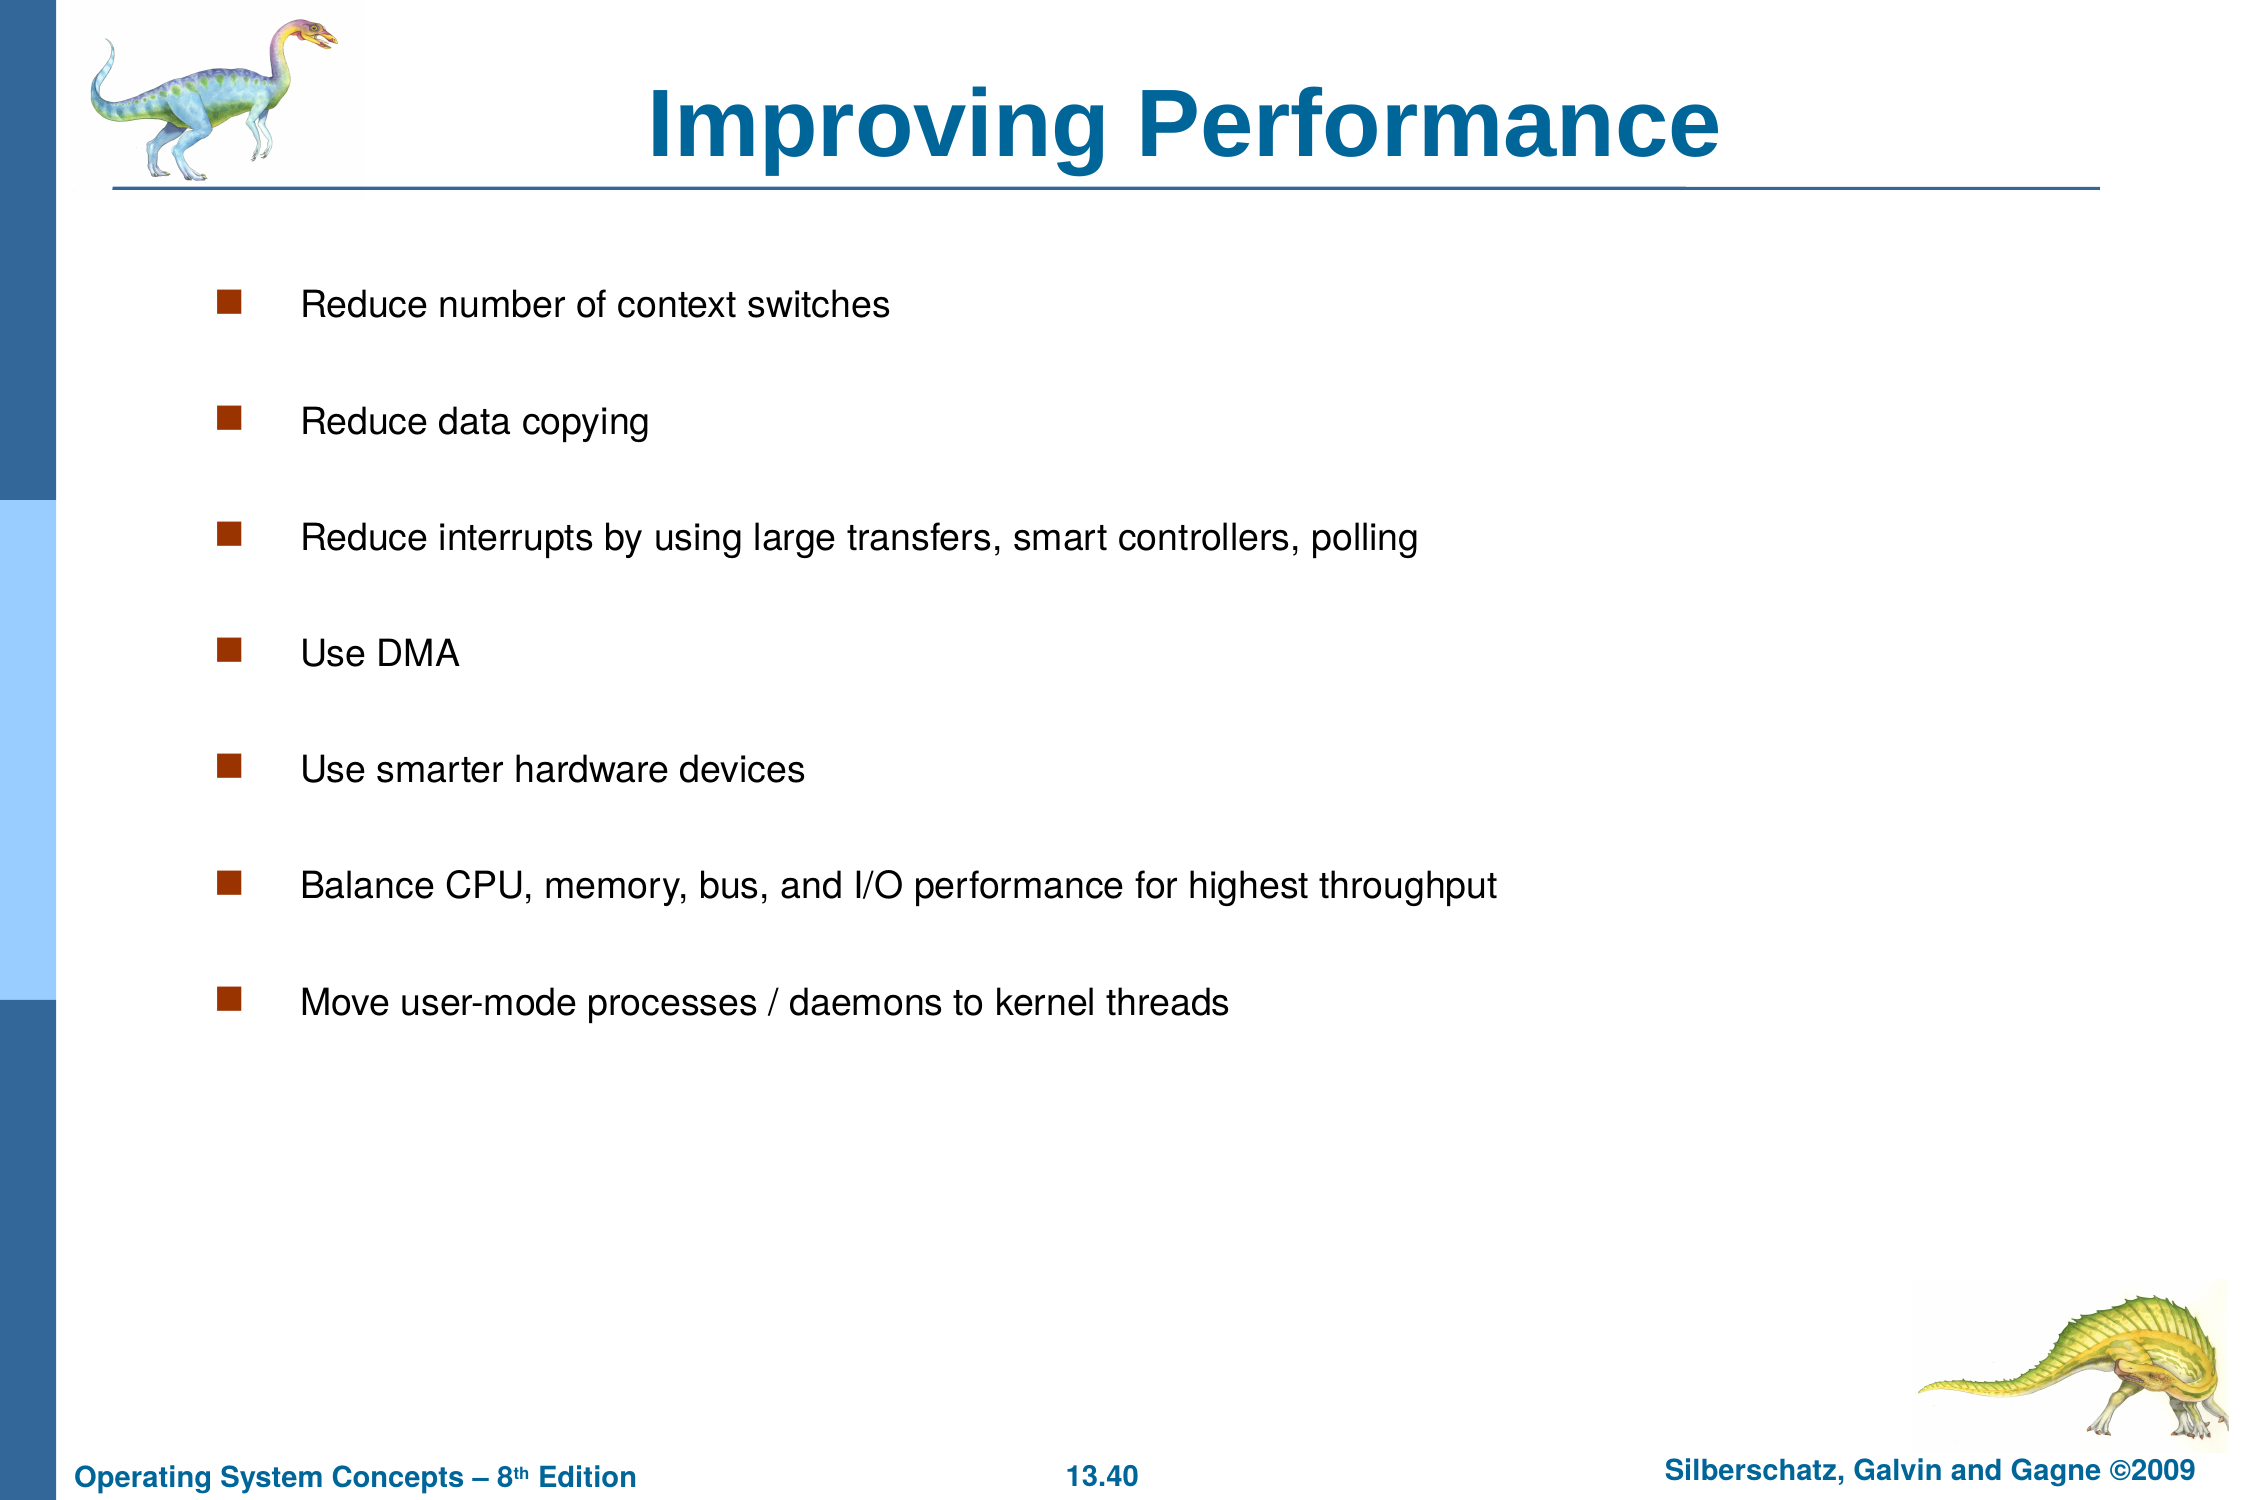

# Improving Performance
Reduce number of context switches

Reduce data copying

Reduce interrupts by using large transfers, smart controllers, polling

Use DMA

Use smarter hardware devices

Balance CPU, memory, bus, and I/O performance for highest throughput

Move user-mode processes / daemons to kernel threads